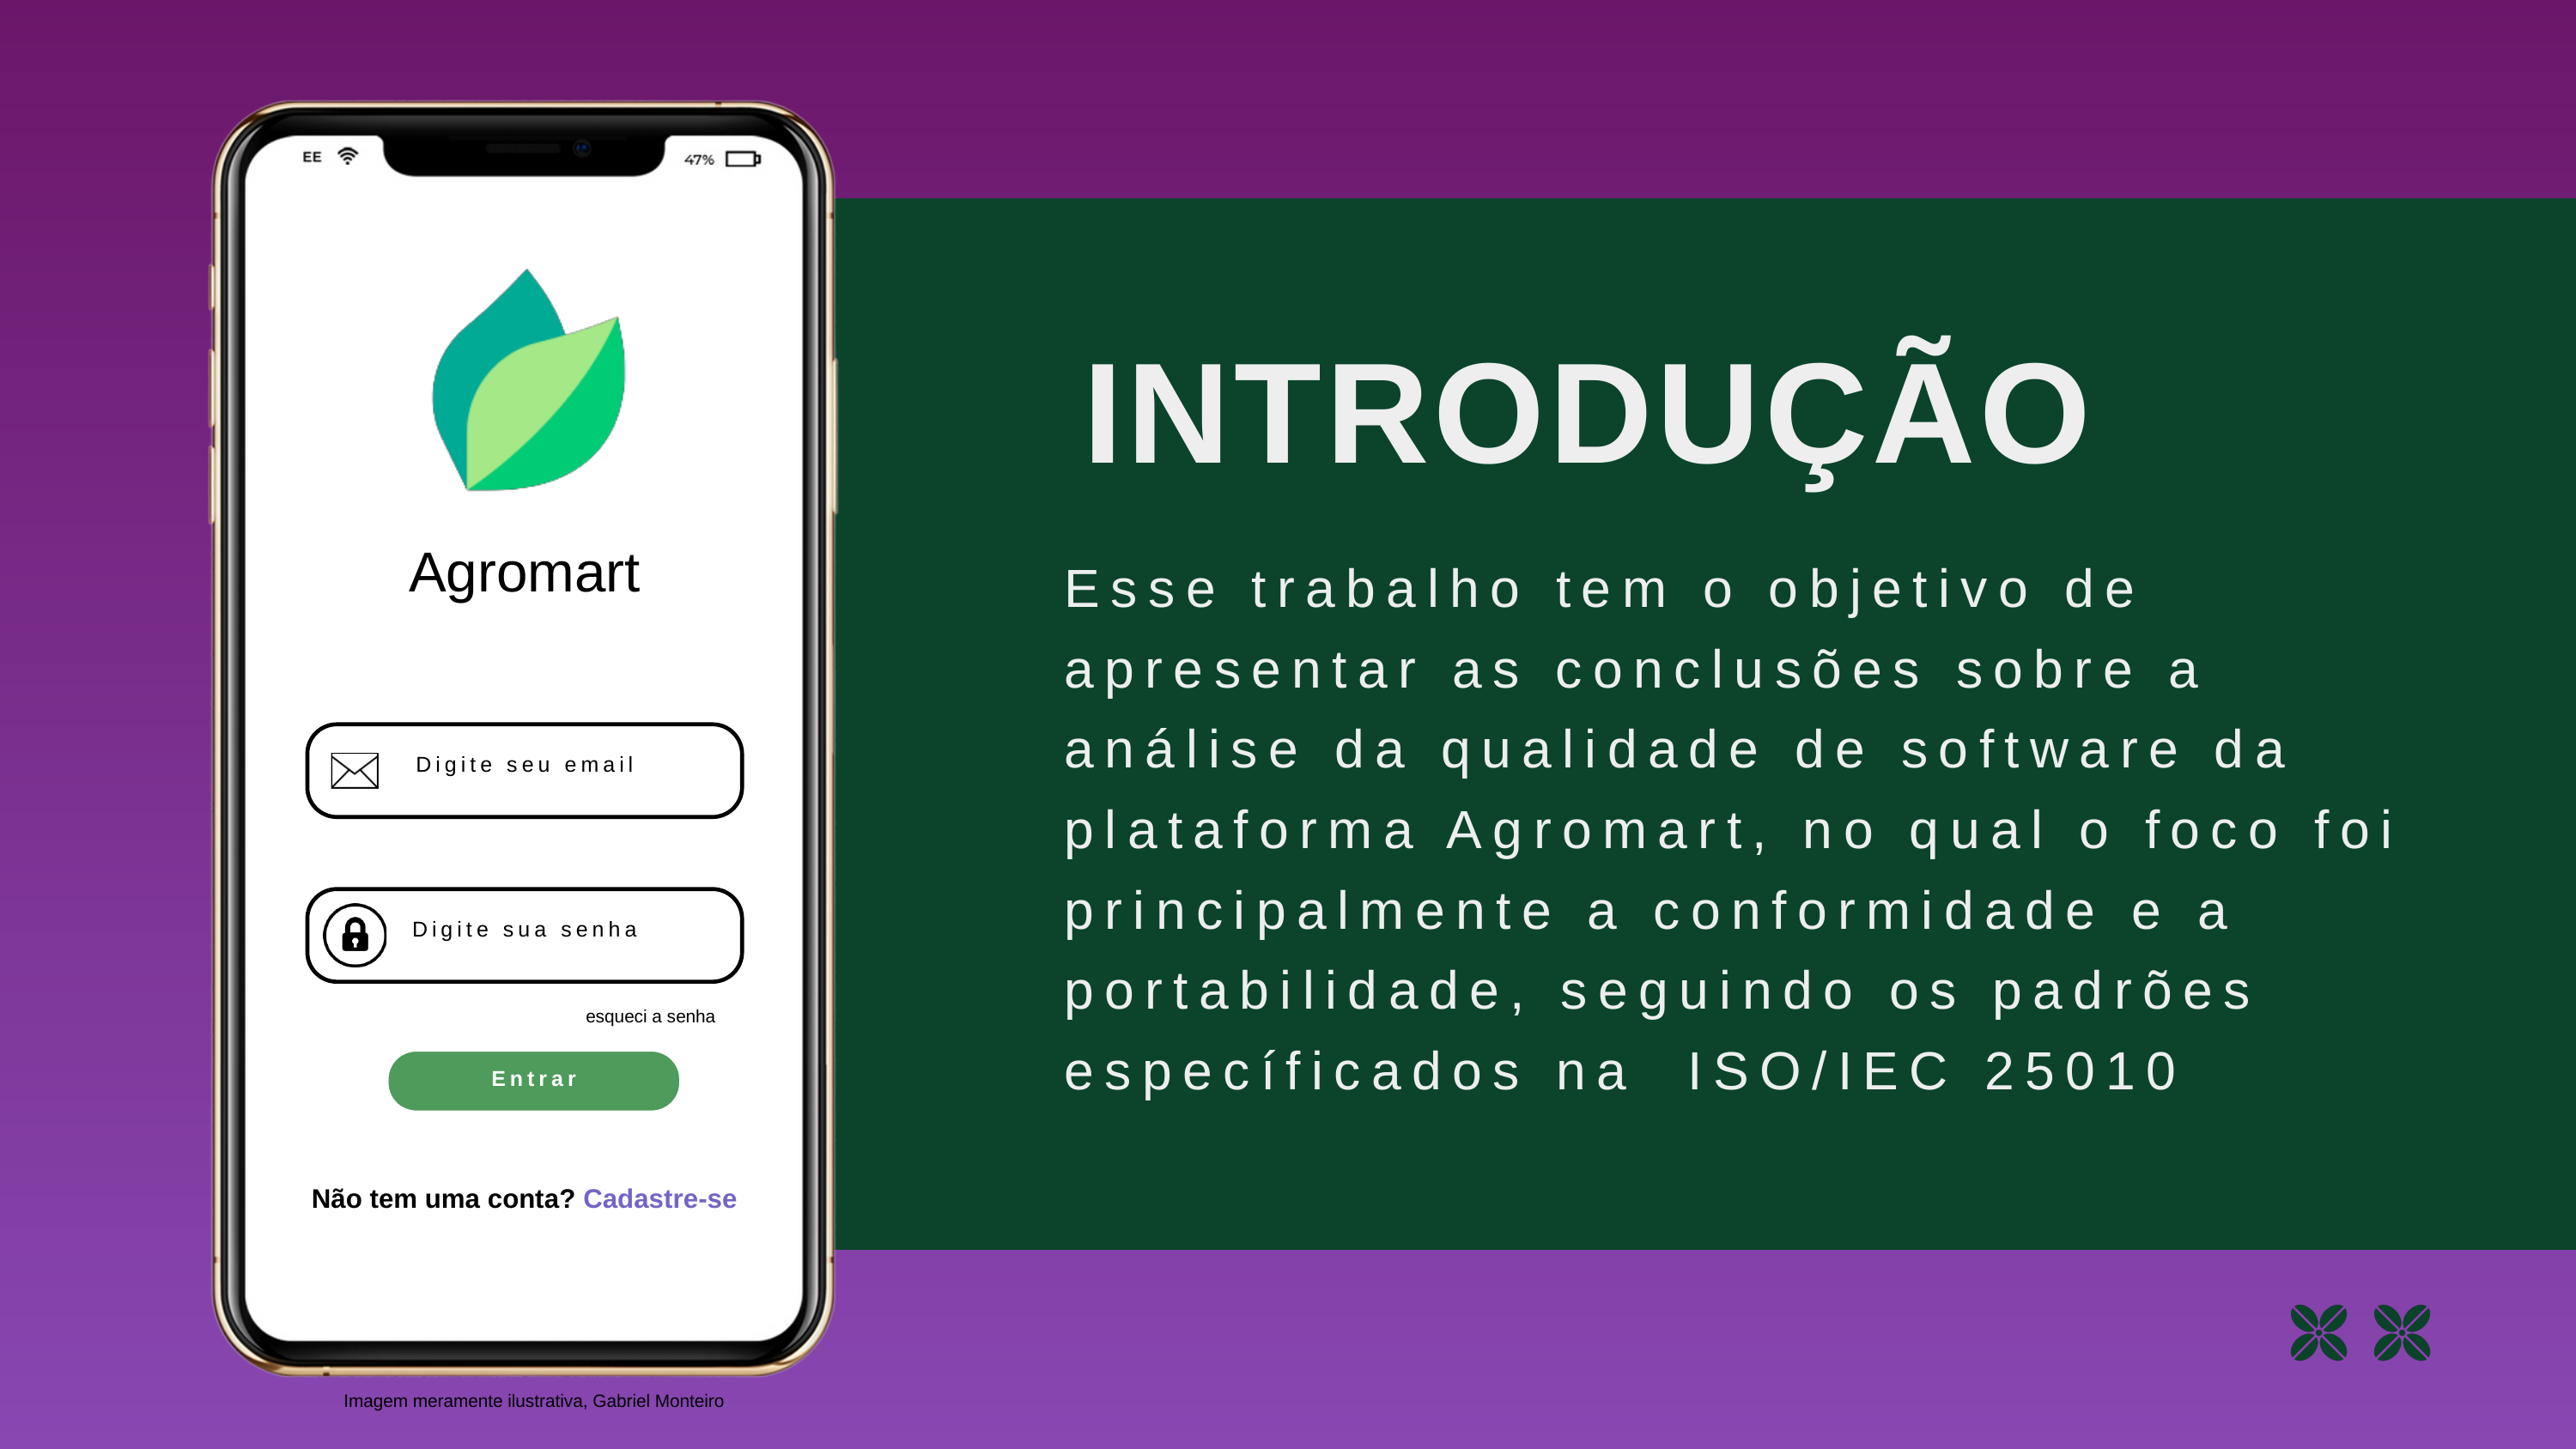

INTRODUÇÃO
Agromart
Esse trabalho tem o objetivo de apresentar as conclusões sobre a análise da qualidade de software da plataforma Agromart, no qual o foco foi principalmente a conformidade e a portabilidade, seguindo os padrões específicados na  ISO/IEC 25010

Digite seu email

Digite sua senha

esqueci a senha

Entrar
Não tem uma conta? Cadastre-se

Imagem meramente ilustrativa, Gabriel Monteiro